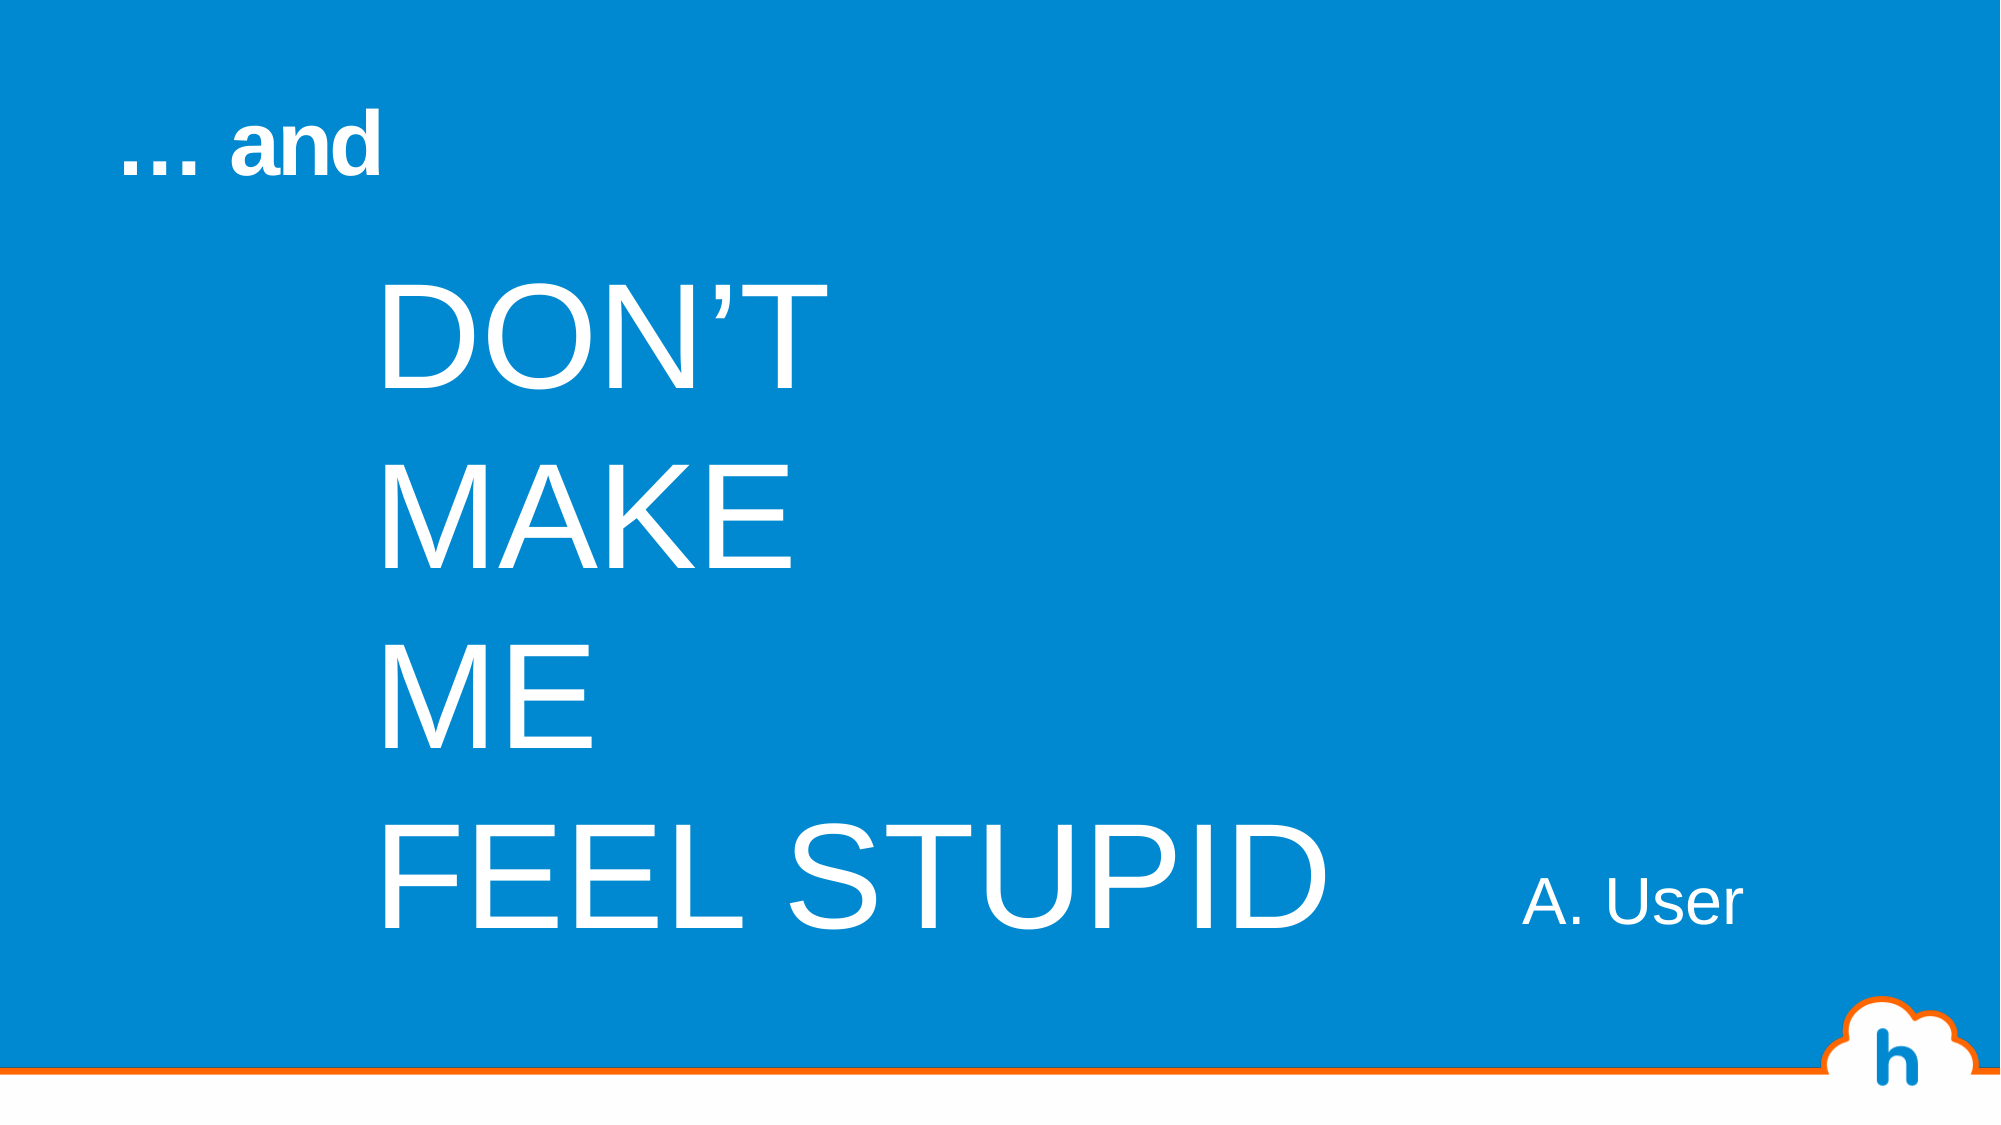

# … and
DON’T
MAKE
ME
FEEL STUPID
A. User